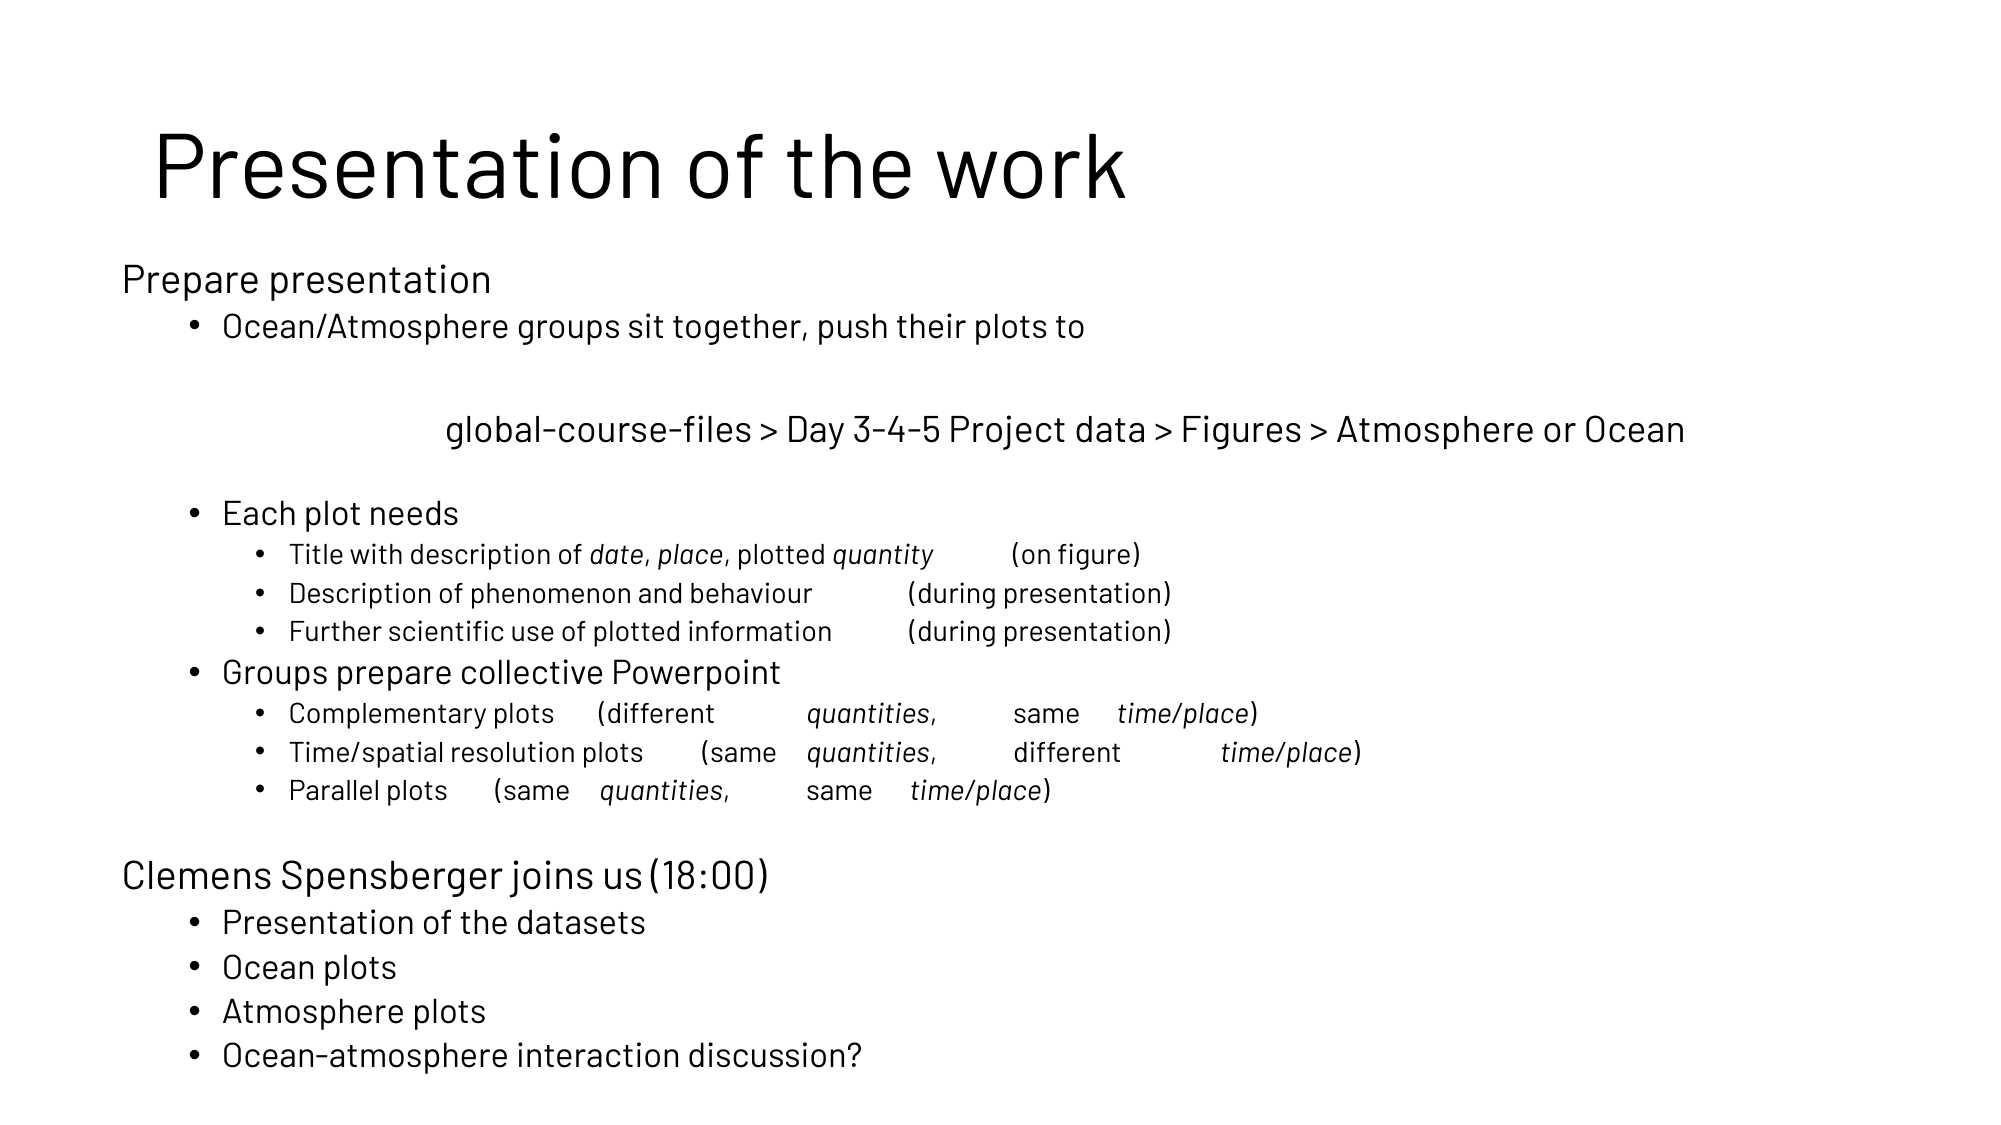

# Presentation of the work
Prepare presentation
Ocean/Atmosphere groups sit together, push their plots to

global-course-files > Day 3-4-5 Project data > Figures > Atmosphere or Ocean

Each plot needs
Title with description of date, place, plotted quantity	(on figure)
Description of phenomenon and behaviour		(during presentation)
Further scientific use of plotted information		(during presentation)
Groups prepare collective Powerpoint
Complementary plots			(different	quantities,	same	time/place)
Time/spatial resolution plots			(same	quantities,	different	time/place)
Parallel plots				(same 	quantities,	same	time/place)
Clemens Spensberger joins us (18:00)
Presentation of the datasets
Ocean plots
Atmosphere plots
Ocean-atmosphere interaction discussion?